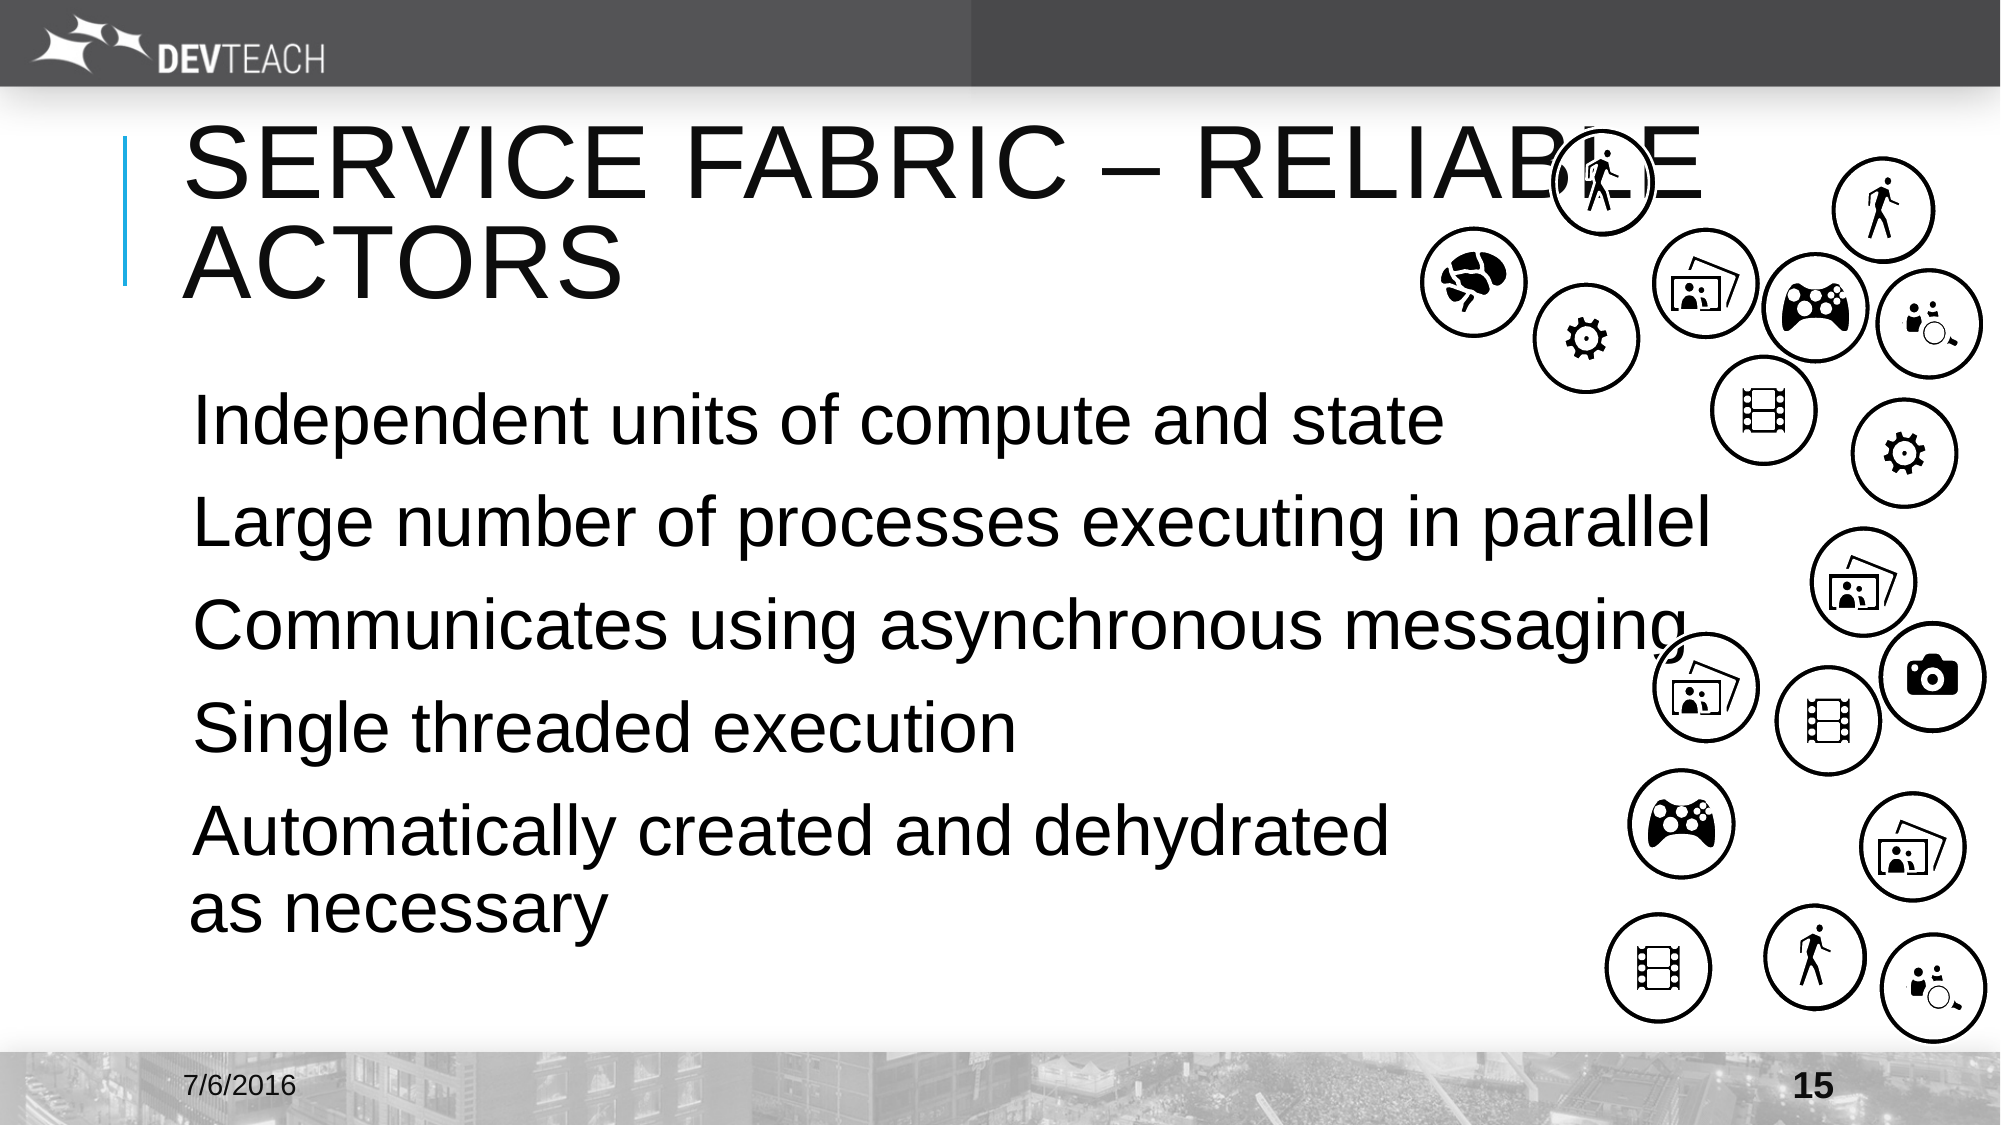

# Service Fabric – Reliable Actors

Independent units of compute and state
Large number of processes executing in parallel
Communicates using asynchronous messaging
Single threaded execution
Automatically created and dehydrated
as necessary

7/6/2016
15